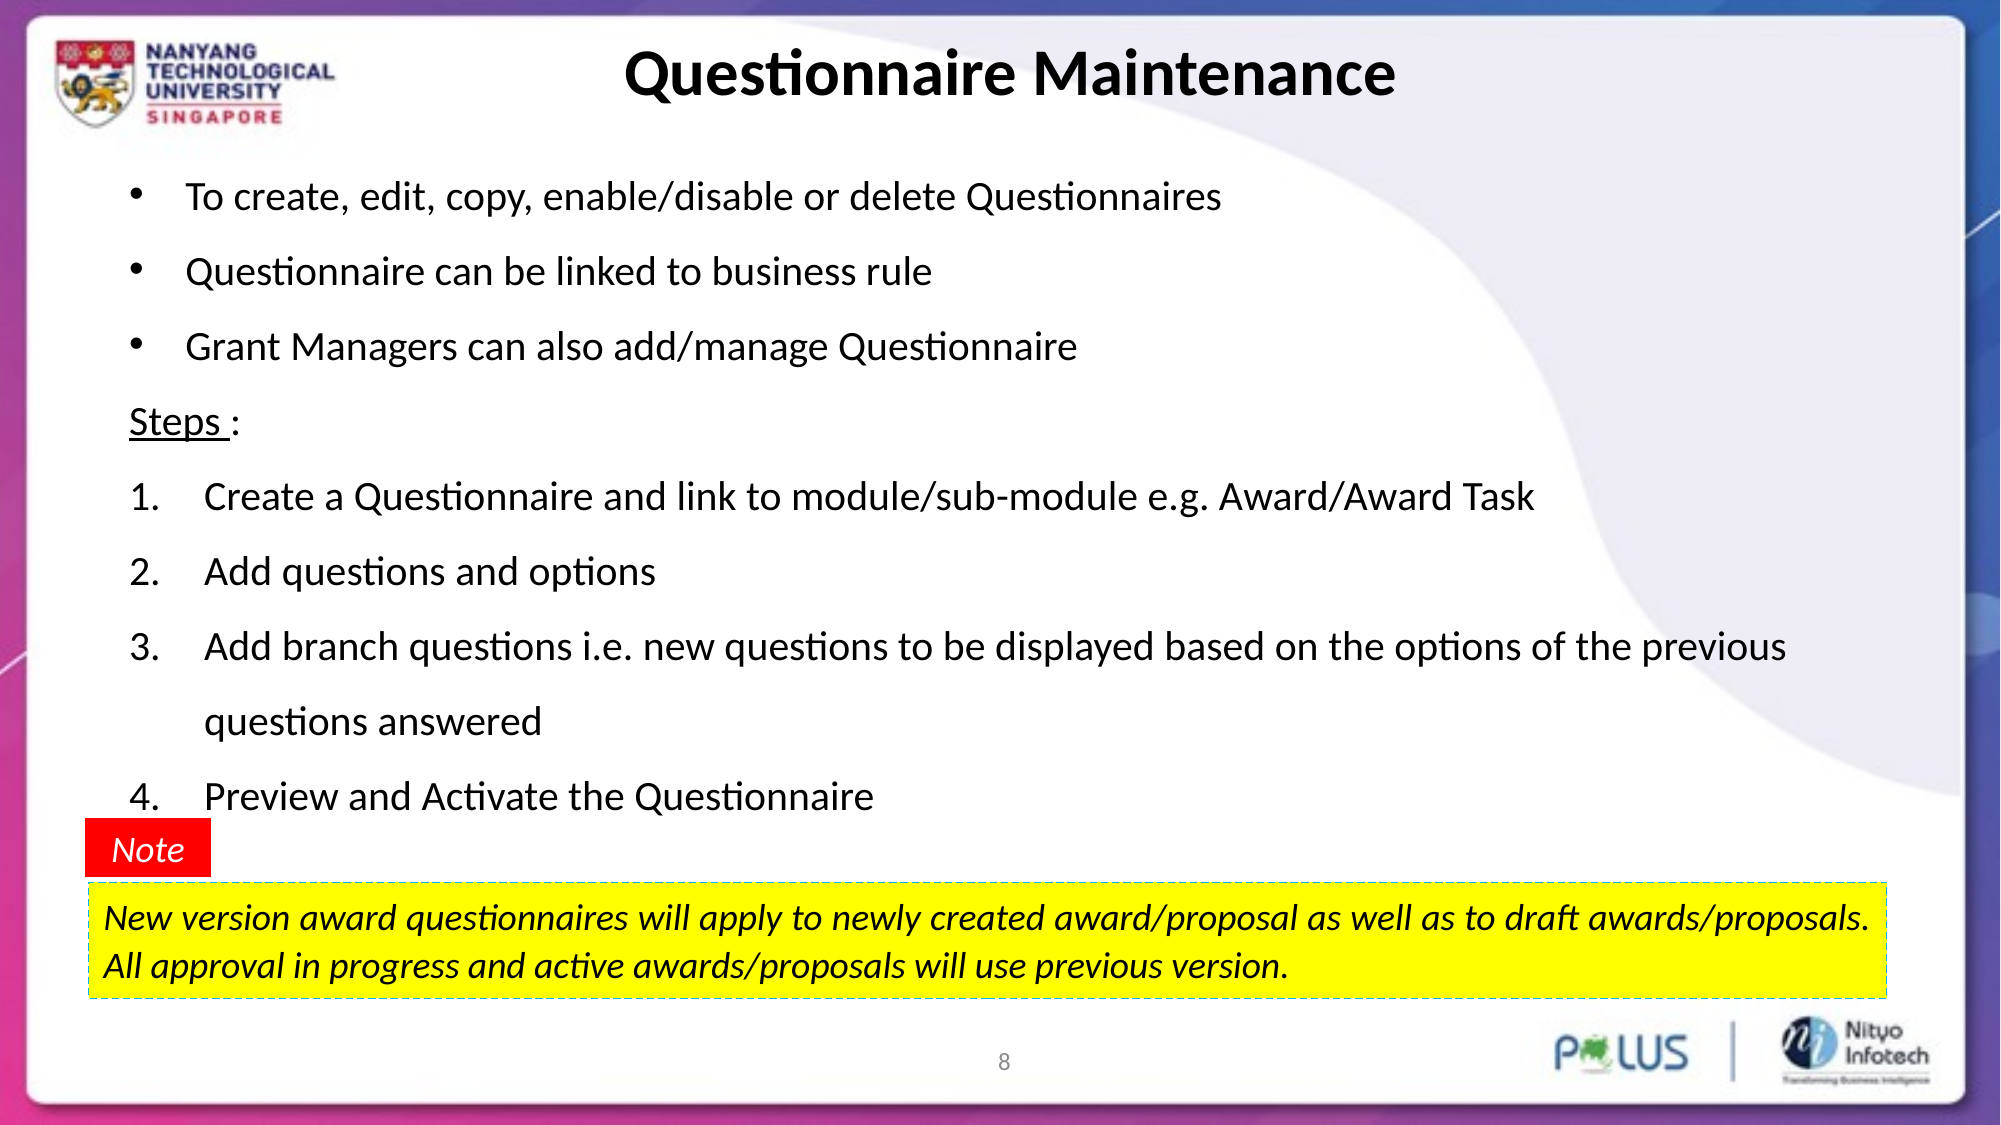

Questionnaire Maintenance
To create, edit, copy, enable/disable or delete Questionnaires
Questionnaire can be linked to business rule
Grant Managers can also add/manage Questionnaire
Steps :
Create a Questionnaire and link to module/sub-module e.g. Award/Award Task
Add questions and options
Add branch questions i.e. new questions to be displayed based on the options of the previous questions answered
Preview and Activate the Questionnaire

Note
New version award questionnaires will apply to newly created award/proposal as well as to draft awards/proposals. All approval in progress and active awards/proposals will use previous version.
8